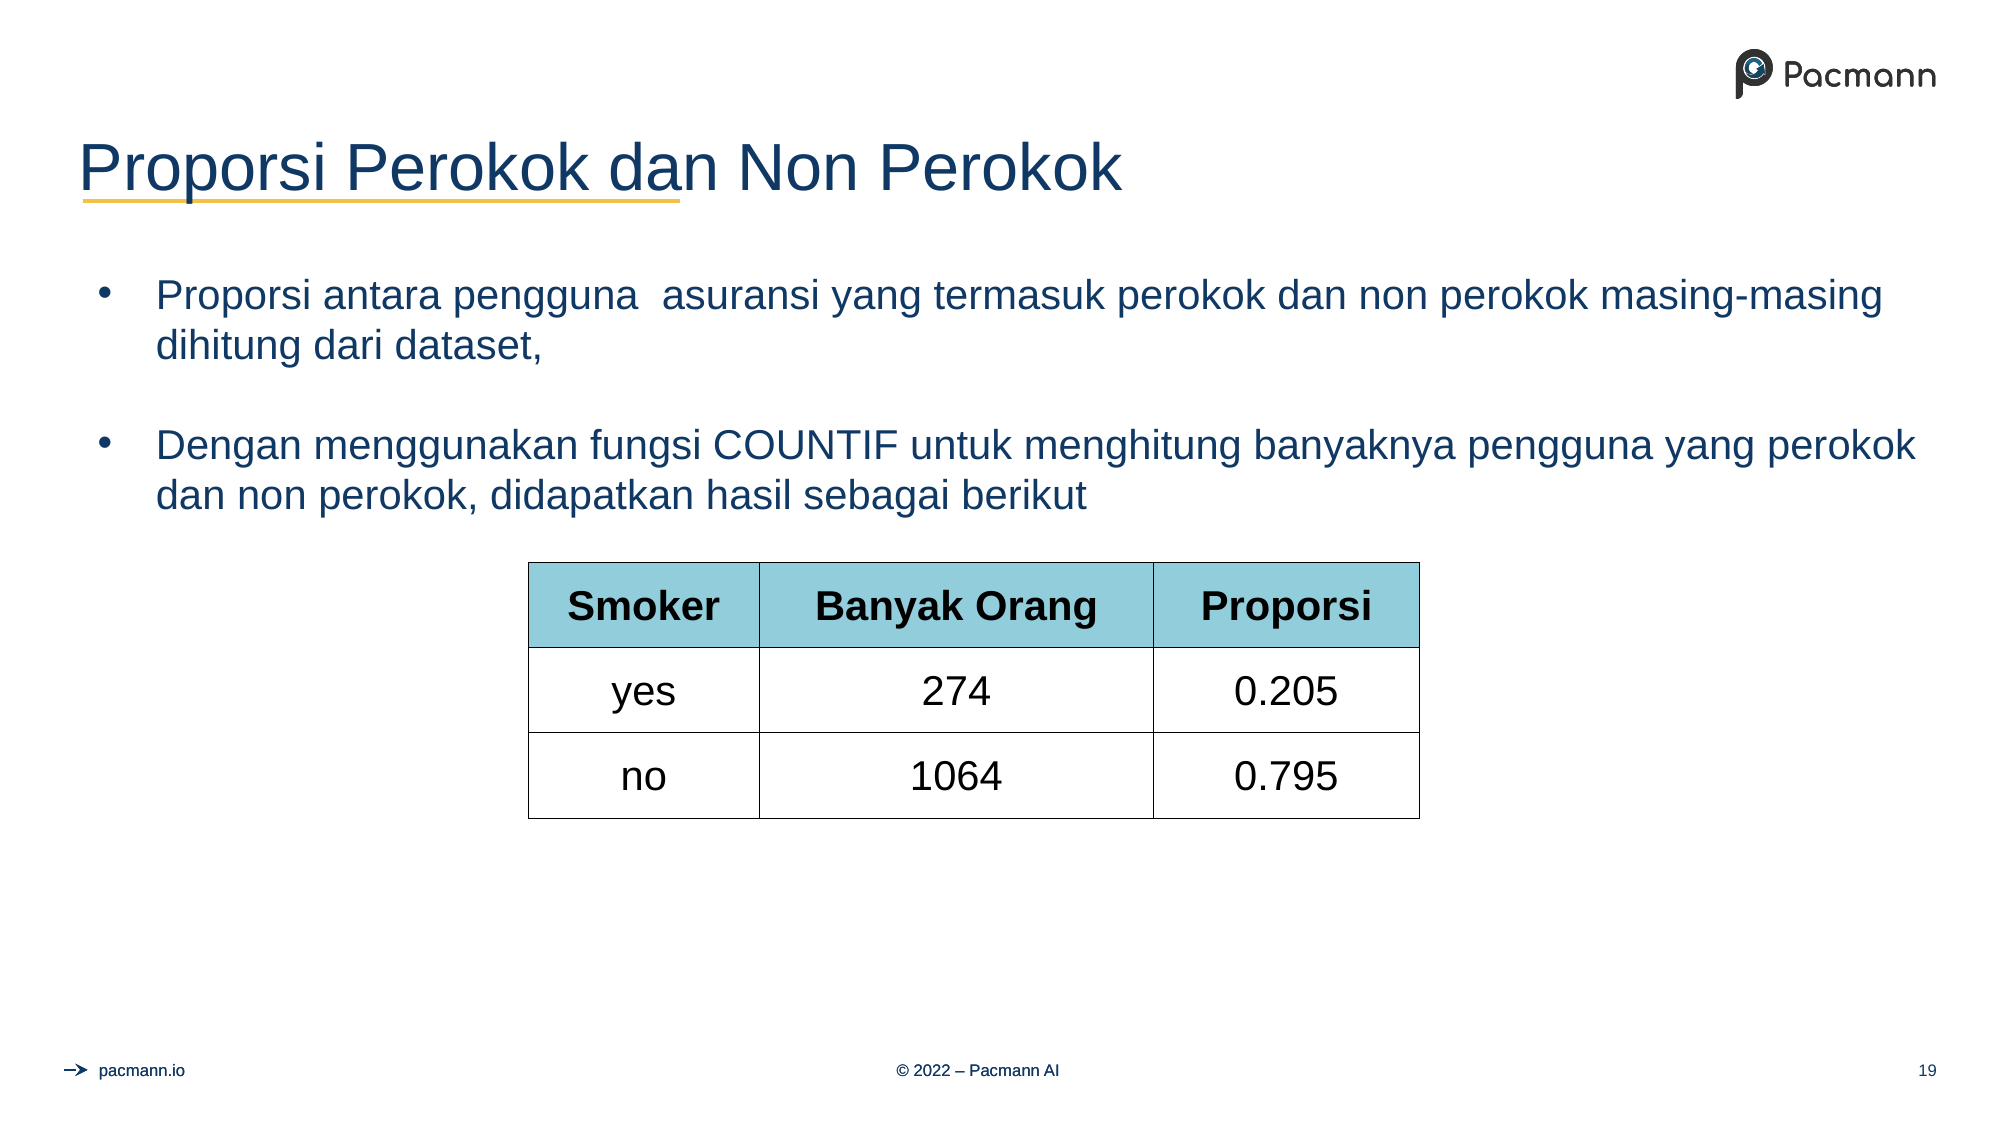

# Proporsi Perokok dan Non Perokok
Proporsi antara pengguna  asuransi yang termasuk perokok dan non perokok masing-masing dihitung dari dataset,

Dengan menggunakan fungsi COUNTIF untuk menghitung banyaknya pengguna yang perokok dan non perokok, didapatkan hasil sebagai berikut
| Smoker | Banyak Orang | Proporsi |
| --- | --- | --- |
| yes | 274 | 0.205 |
| no | 1064 | 0.795 |